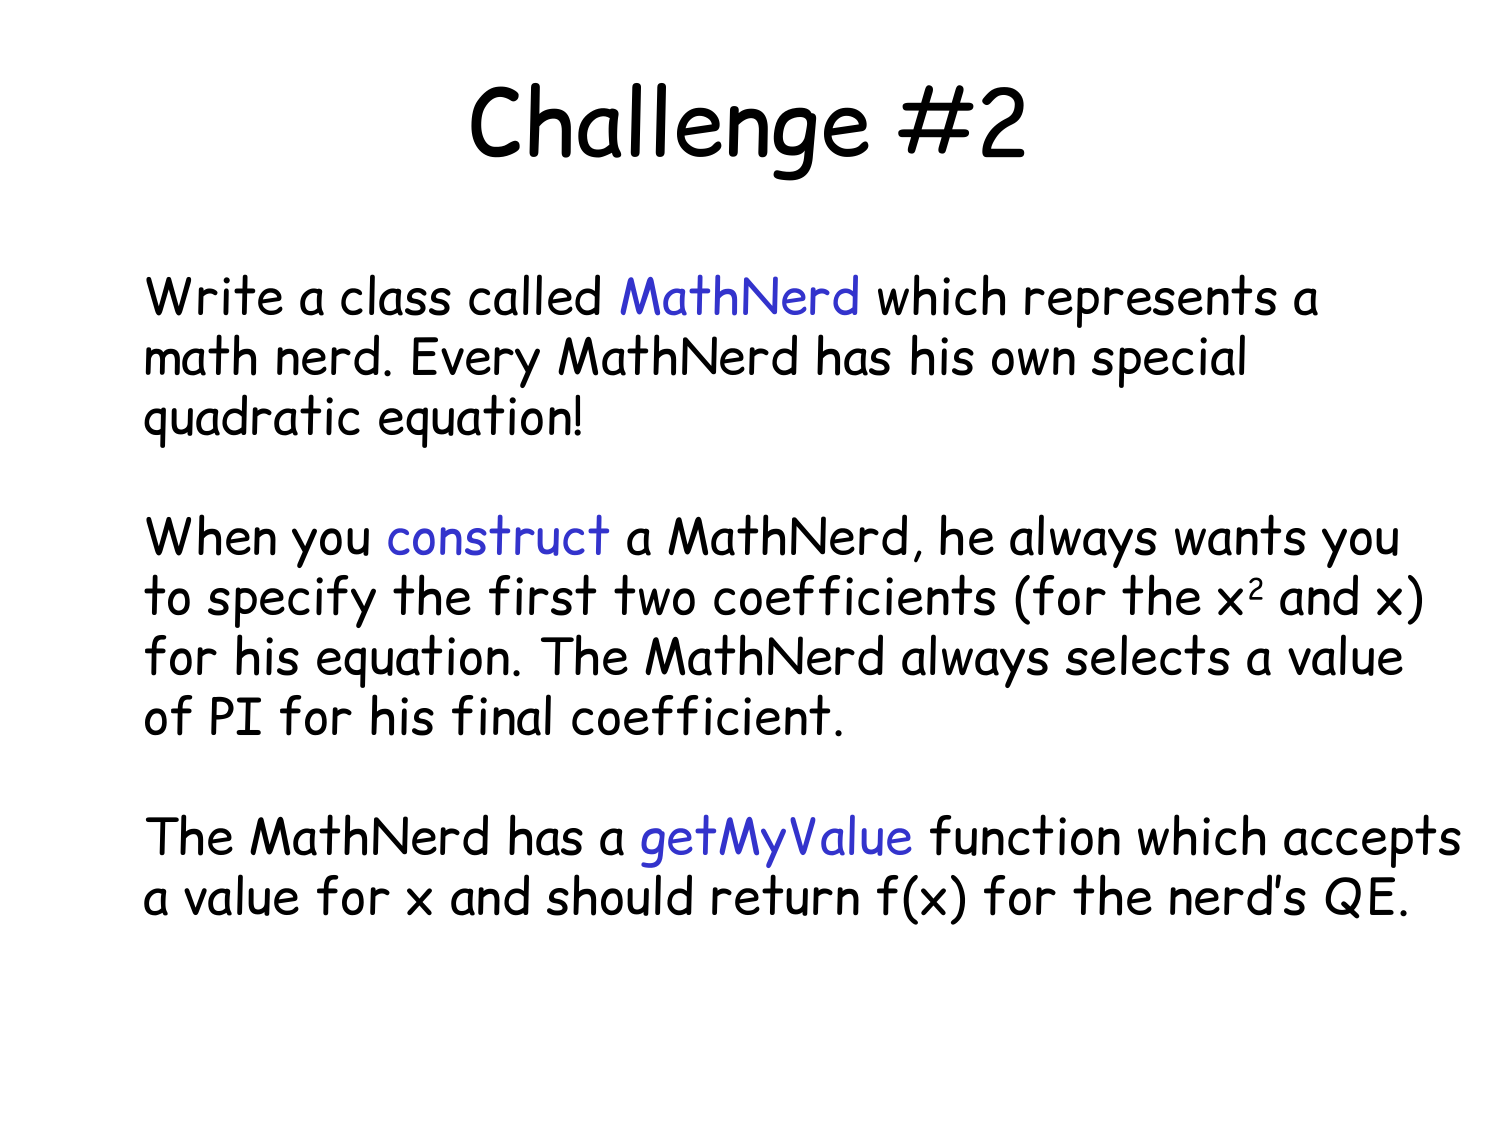

# Challenge #2
Write a class called MathNerd which represents a
math nerd. Every MathNerd has his own special
quadratic equation!

When you construct a MathNerd, he always wants you
to specify the first two coefficients (for the x2 and x)
for his equation. The MathNerd always selects a value
of PI for his final coefficient.

The MathNerd has a getMyValue function which accepts
a value for x and should return f(x) for the nerd’s QE.